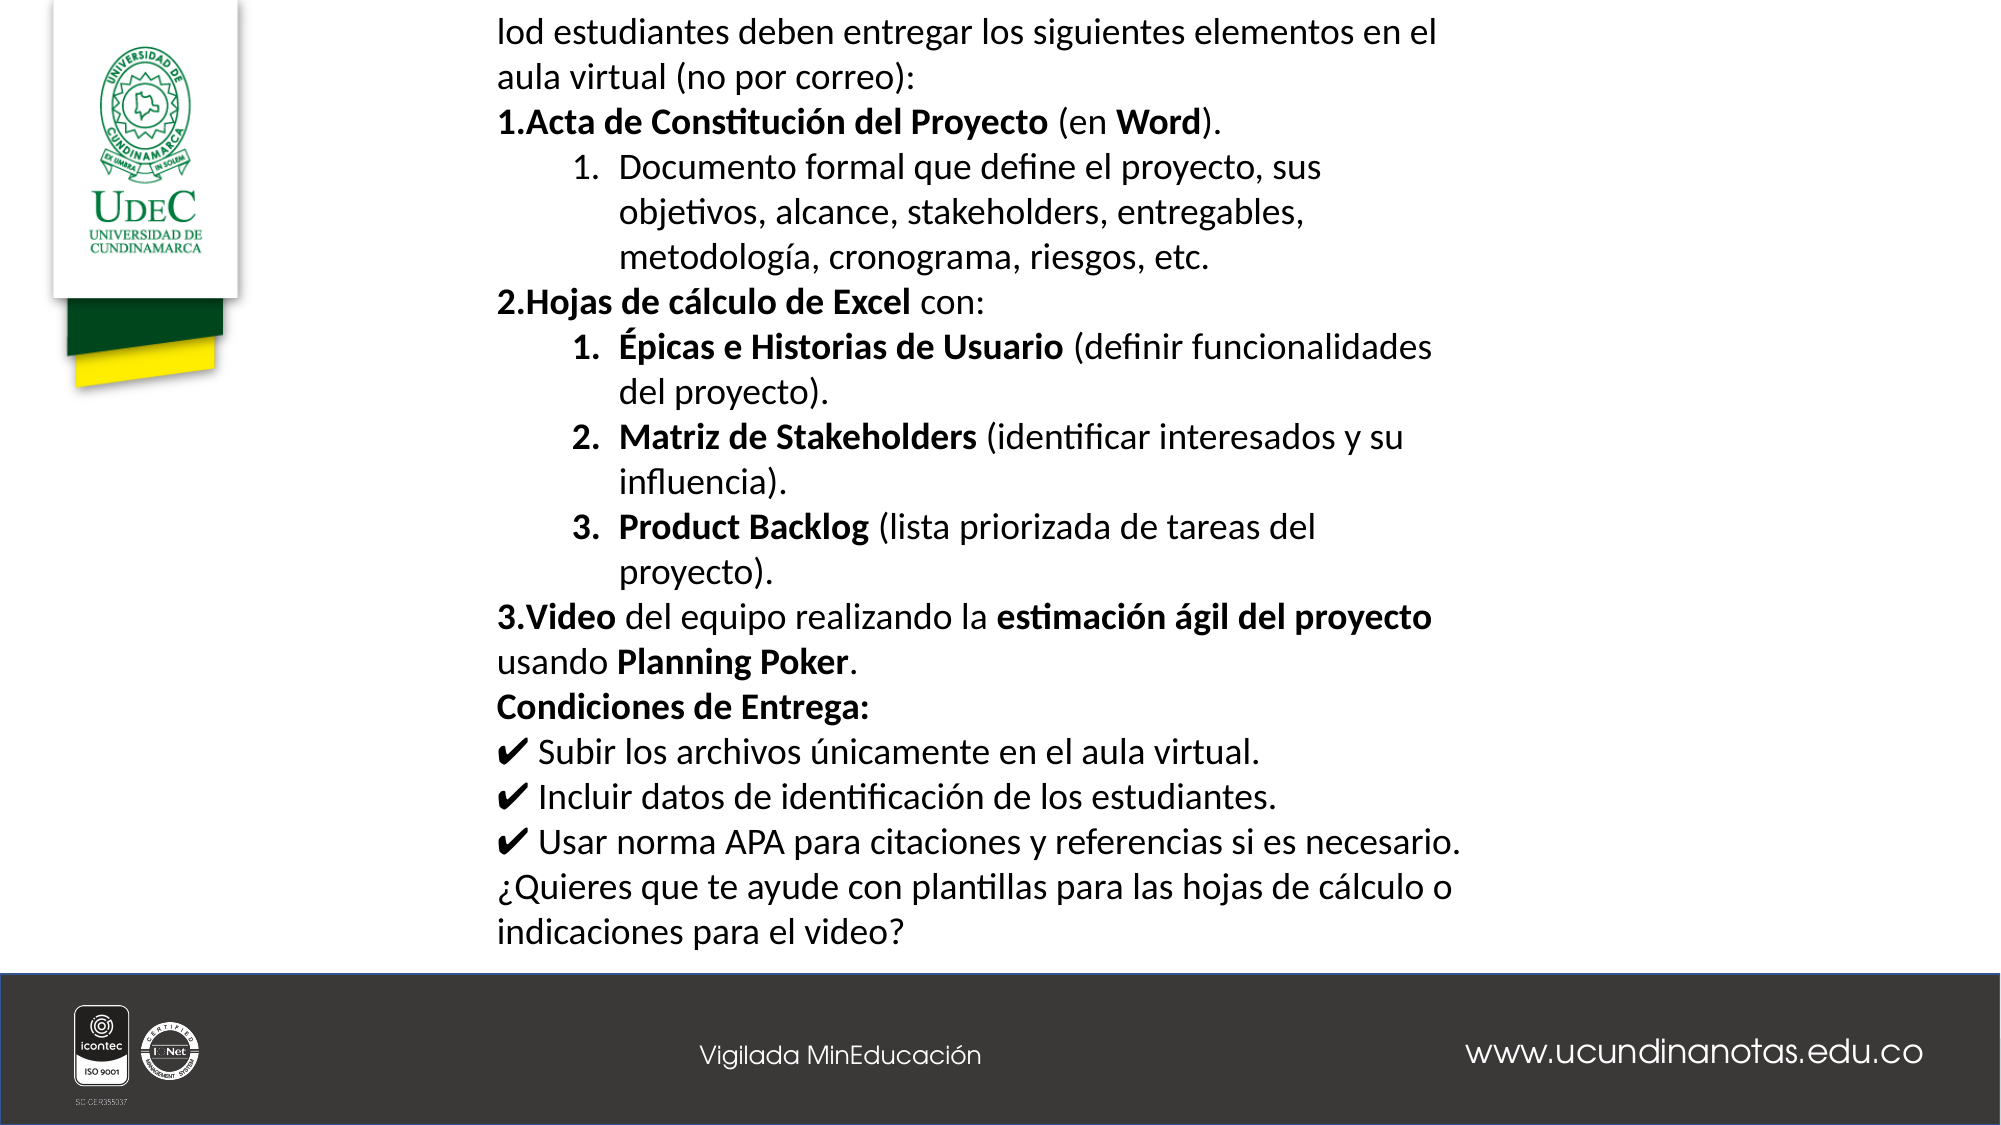

lod estudiantes deben entregar los siguientes elementos en el aula virtual (no por correo):
Acta de Constitución del Proyecto (en Word).
Documento formal que define el proyecto, sus objetivos, alcance, stakeholders, entregables, metodología, cronograma, riesgos, etc.
Hojas de cálculo de Excel con:
Épicas e Historias de Usuario (definir funcionalidades del proyecto).
Matriz de Stakeholders (identificar interesados y su influencia).
Product Backlog (lista priorizada de tareas del proyecto).
Video del equipo realizando la estimación ágil del proyecto usando Planning Poker.
Condiciones de Entrega:
✔ Subir los archivos únicamente en el aula virtual.
✔ Incluir datos de identificación de los estudiantes.
✔ Usar norma APA para citaciones y referencias si es necesario.
¿Quieres que te ayude con plantillas para las hojas de cálculo o indicaciones para el video?